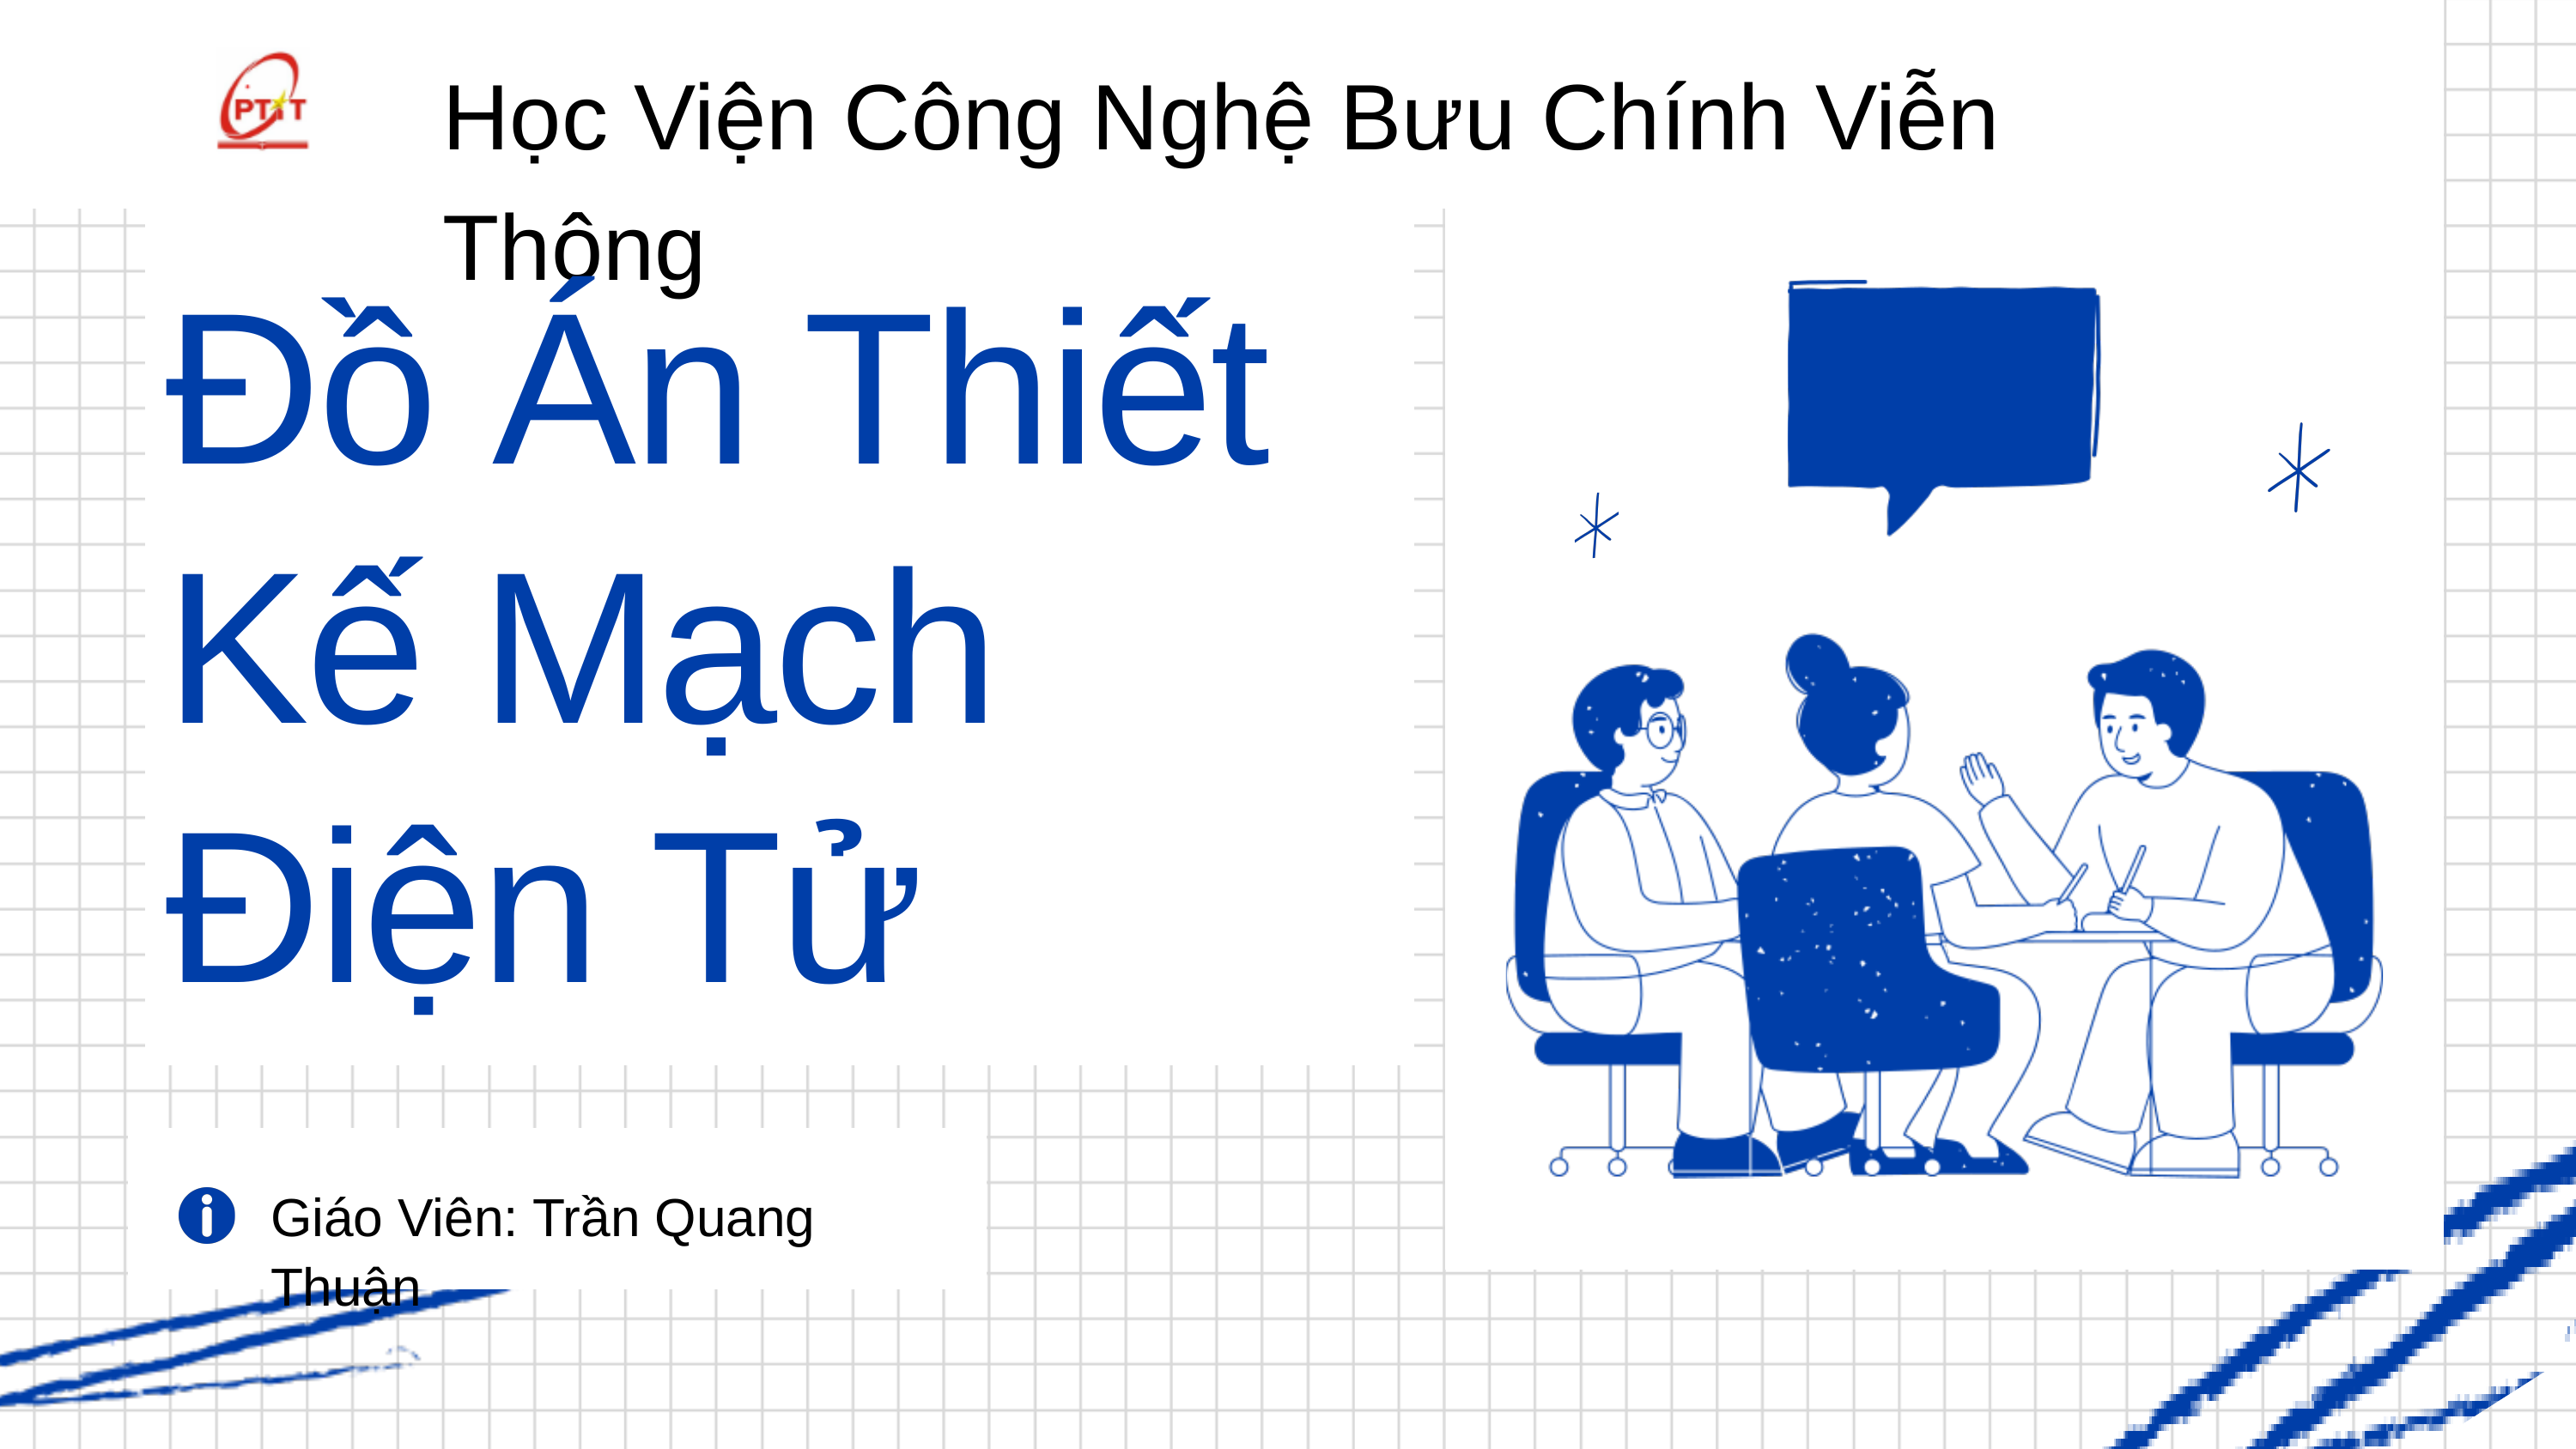

Học Viện Công Nghệ Bưu Chính Viễn Thông

Đồ Án Thiết Kế Mạch Điện Tử

Giáo Viên: Trần Quang Thuận